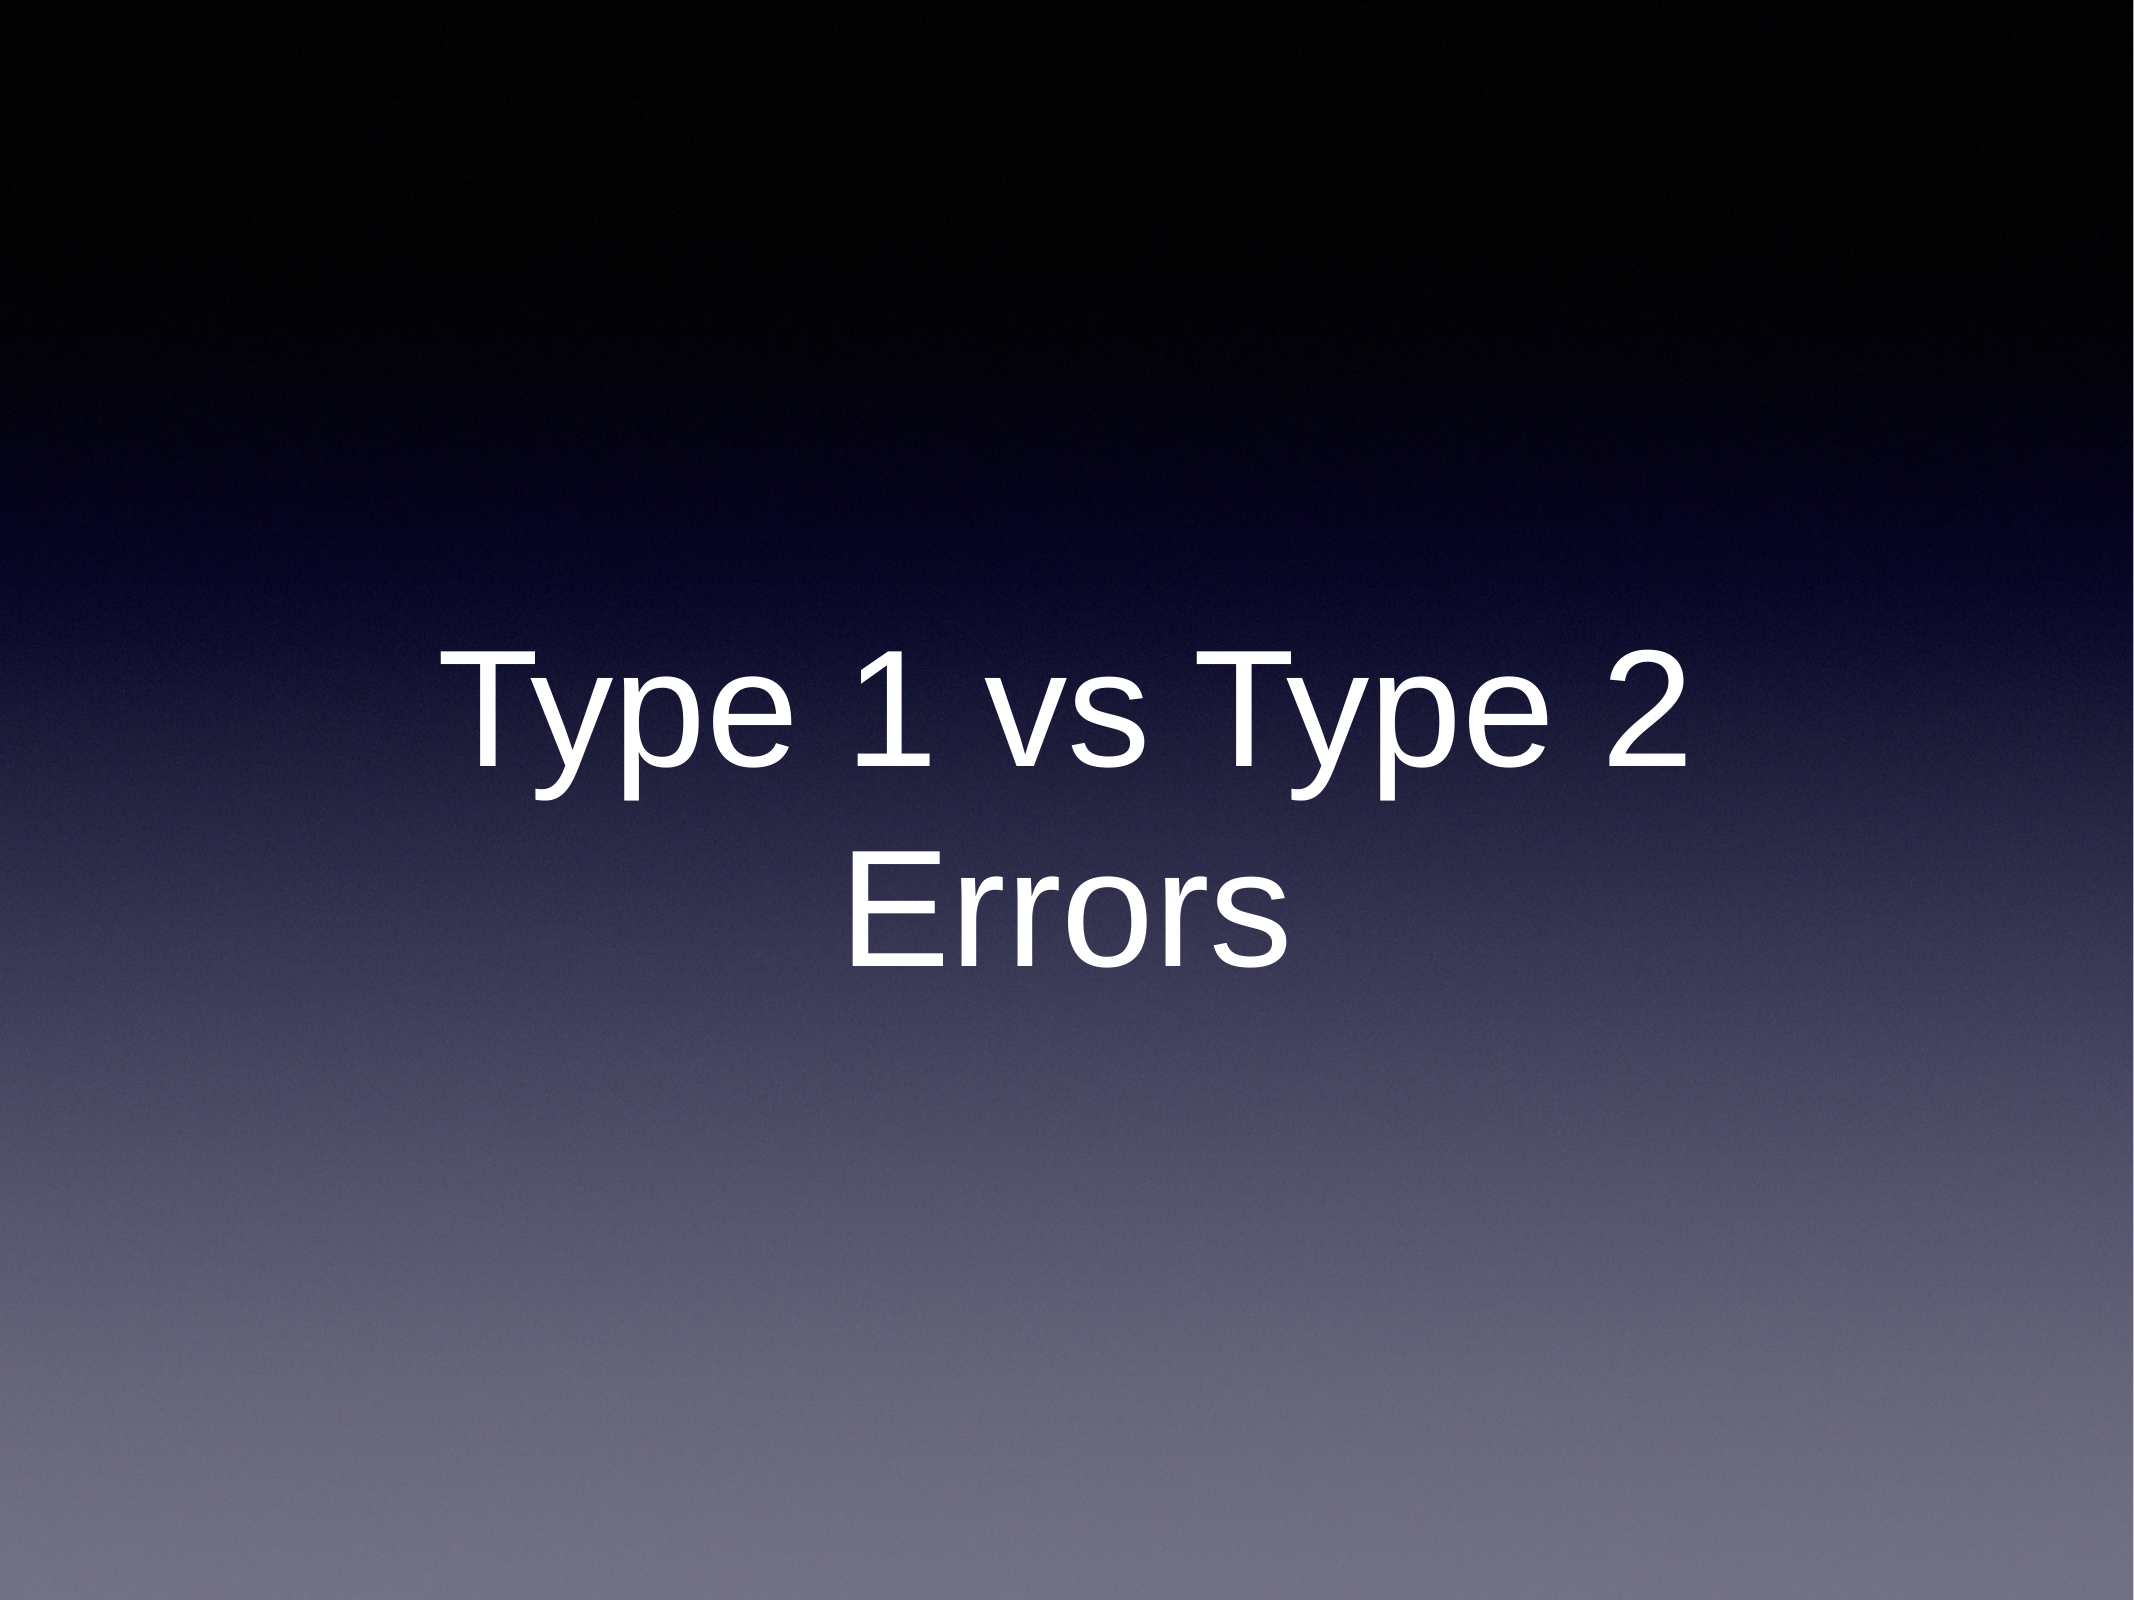

# Type 1 vs Type 2 Errors